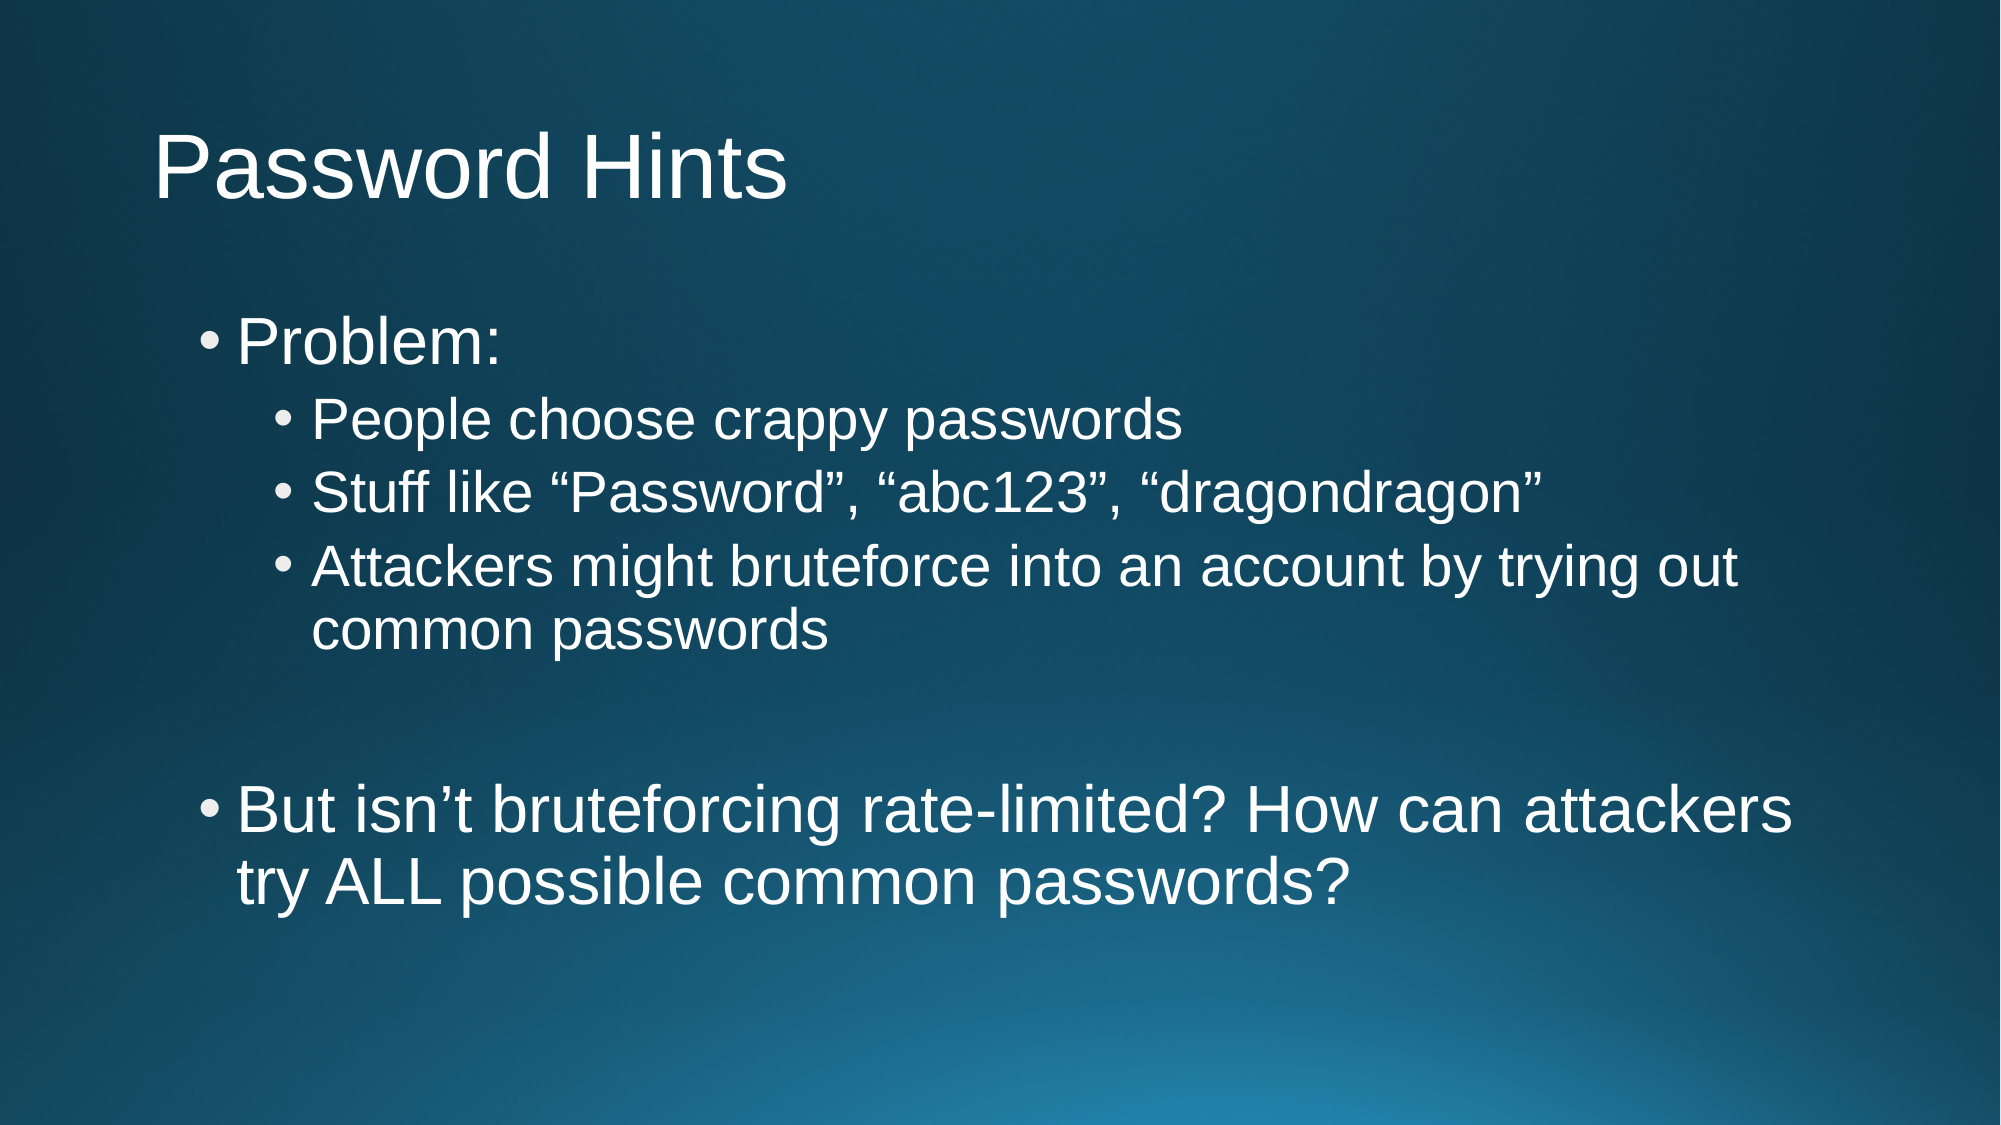

# Password Hints
Problem:
People choose crappy passwords
Stuff like “Password”, “abc123”, “dragondragon”
Attackers might bruteforce into an account by trying out common passwords

But isn’t bruteforcing rate-limited? How can attackers try ALL possible common passwords?